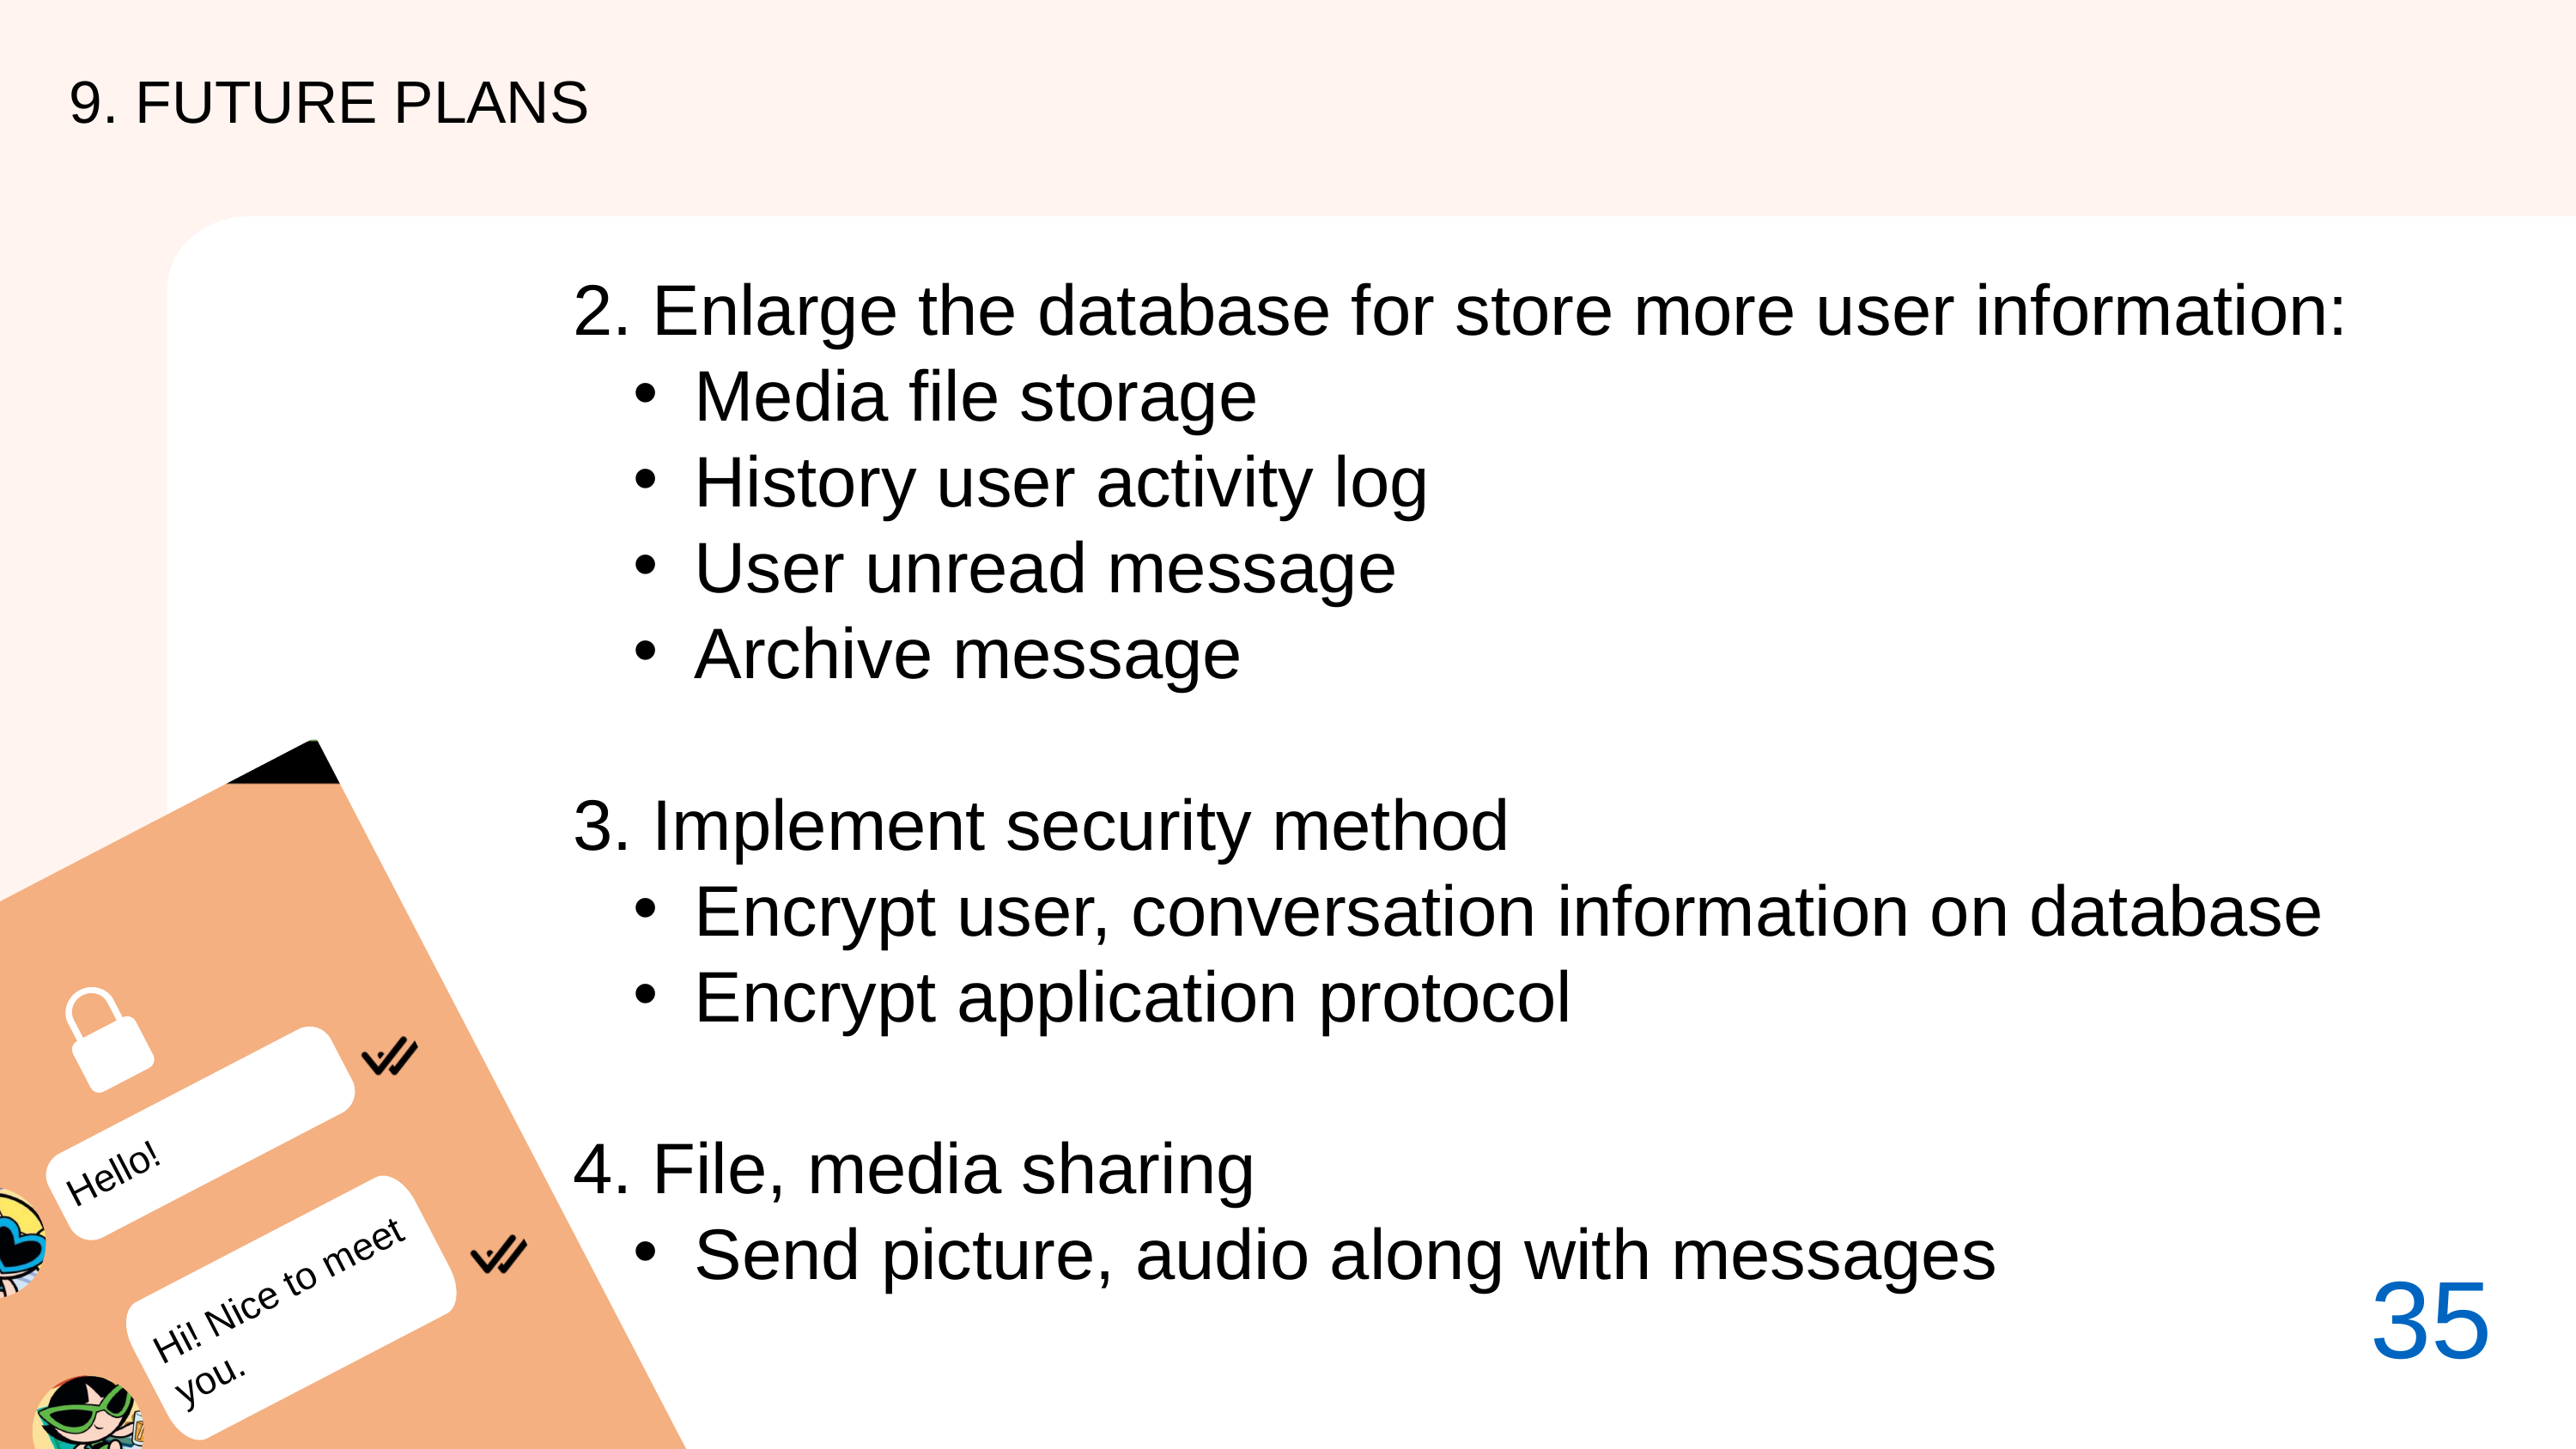

9. FUTURE PLANS

2. Enlarge the database for store more user information:
Media file storage
History user activity log
User unread message
Archive message

3. Implement security method
Encrypt user, conversation information on database
Encrypt application protocol

4. File, media sharing
Send picture, audio along with messages

Hello!

35.

Hi! Nice to meet you.